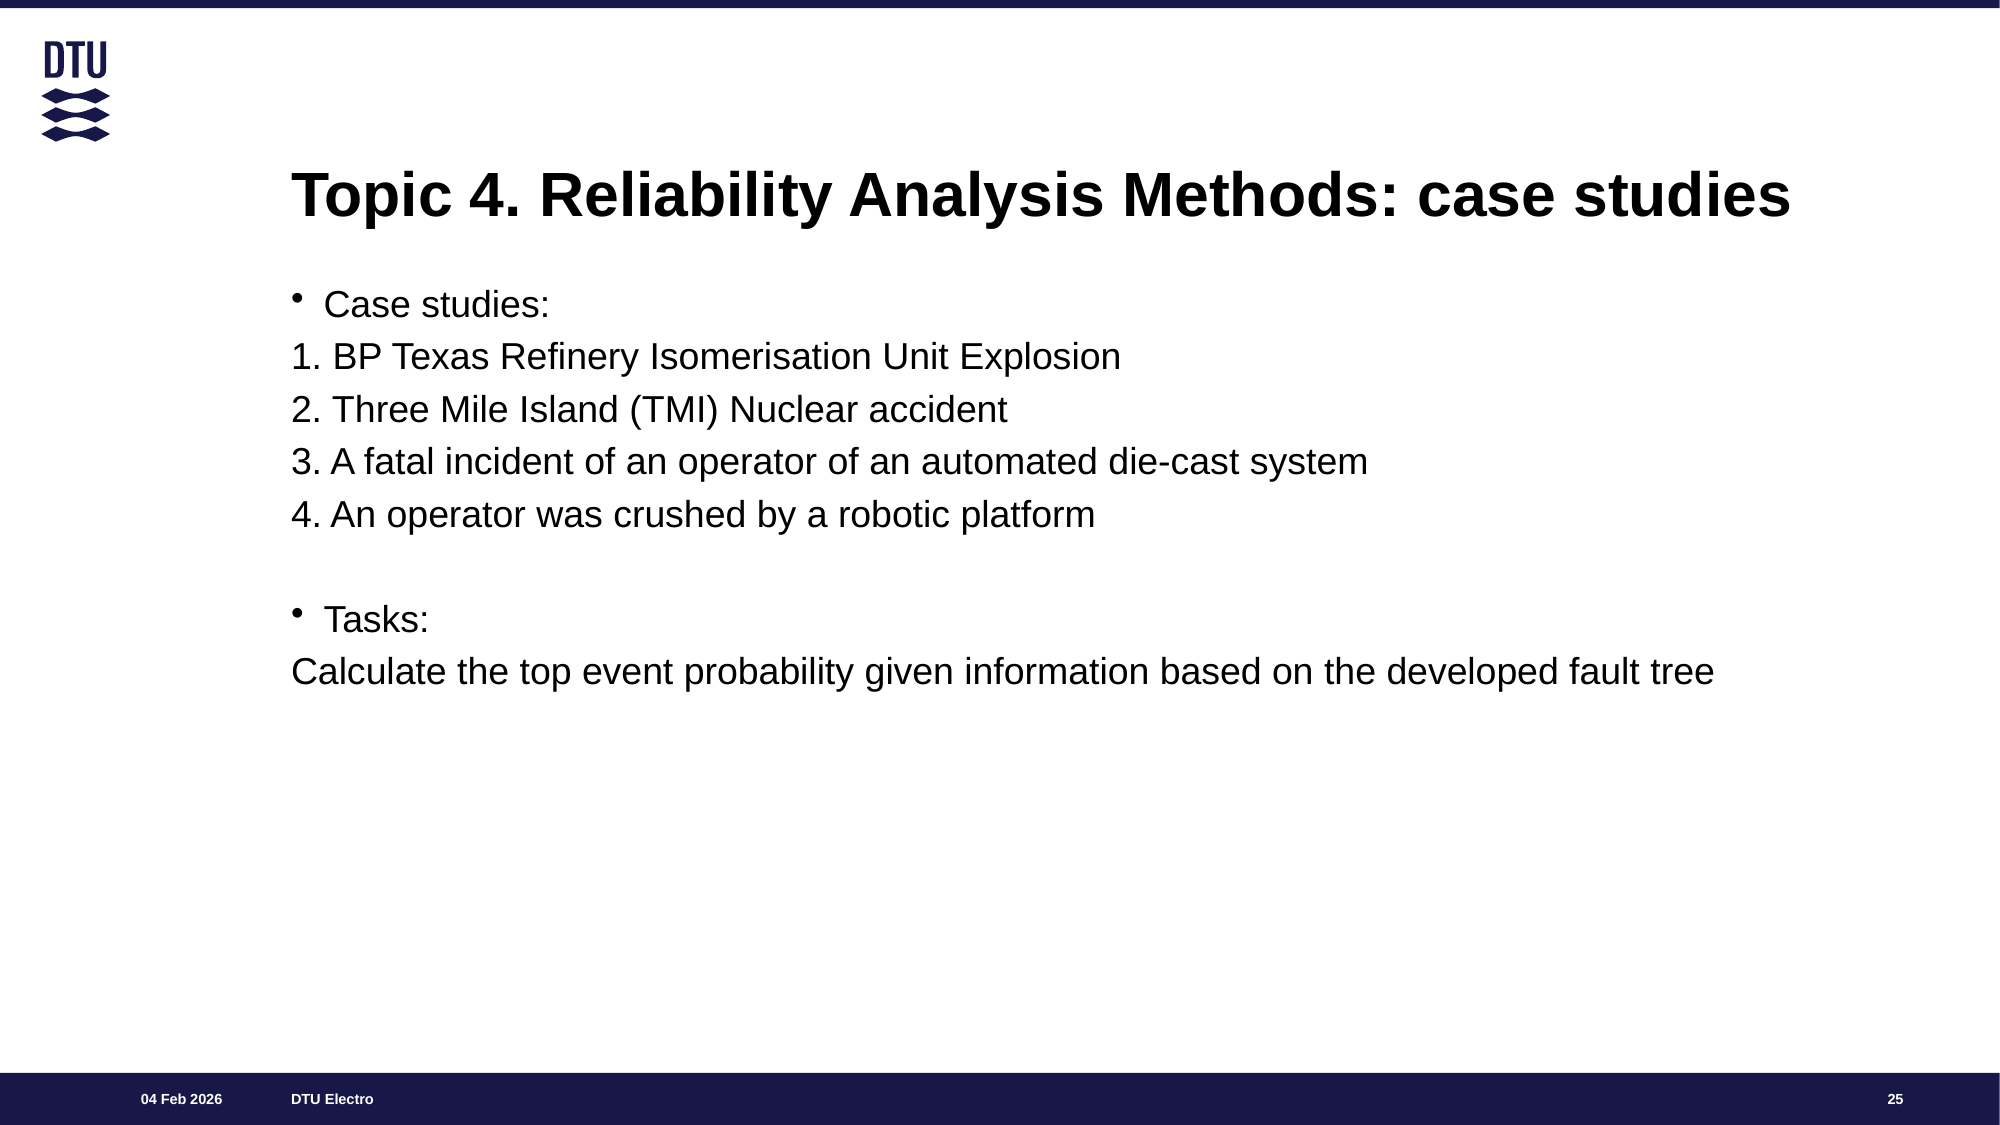

# Topic 4. Reliability Analysis Methods: case studies
Case studies:
1. BP Texas Refinery Isomerisation Unit Explosion
2. Three Mile Island (TMI) Nuclear accident
3. A fatal incident of an operator of an automated die-cast system
4. An operator was crushed by a robotic platform

Tasks:
Calculate the top event probability given information based on the developed fault tree

25